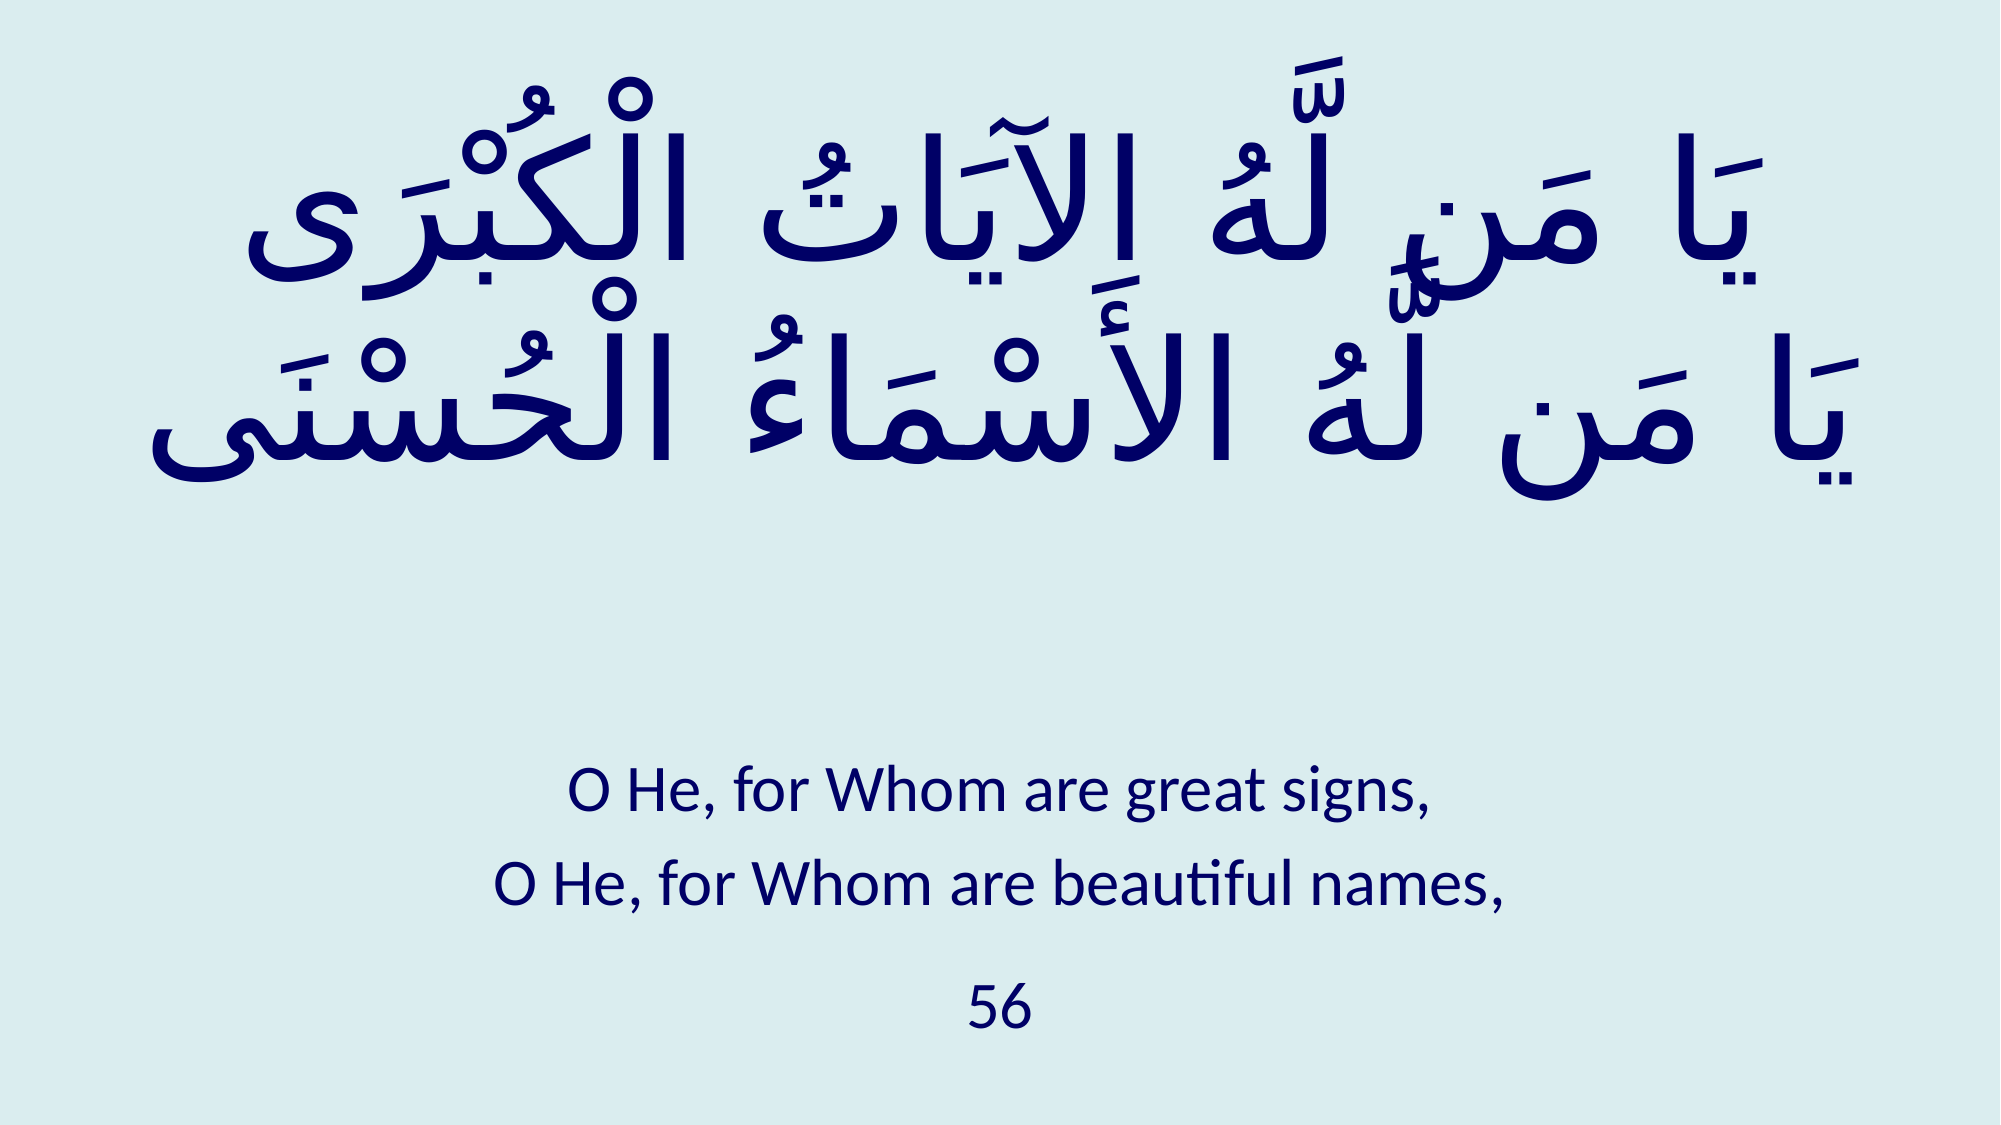

# يَا مَن لَّهُ الآيَاتُ الْكُبْرَى يَا مَن لَّهُ الأَسْمَاءُ الْحُسْنَى
O He, for Whom are great signs,
O He, for Whom are beautiful names,
56